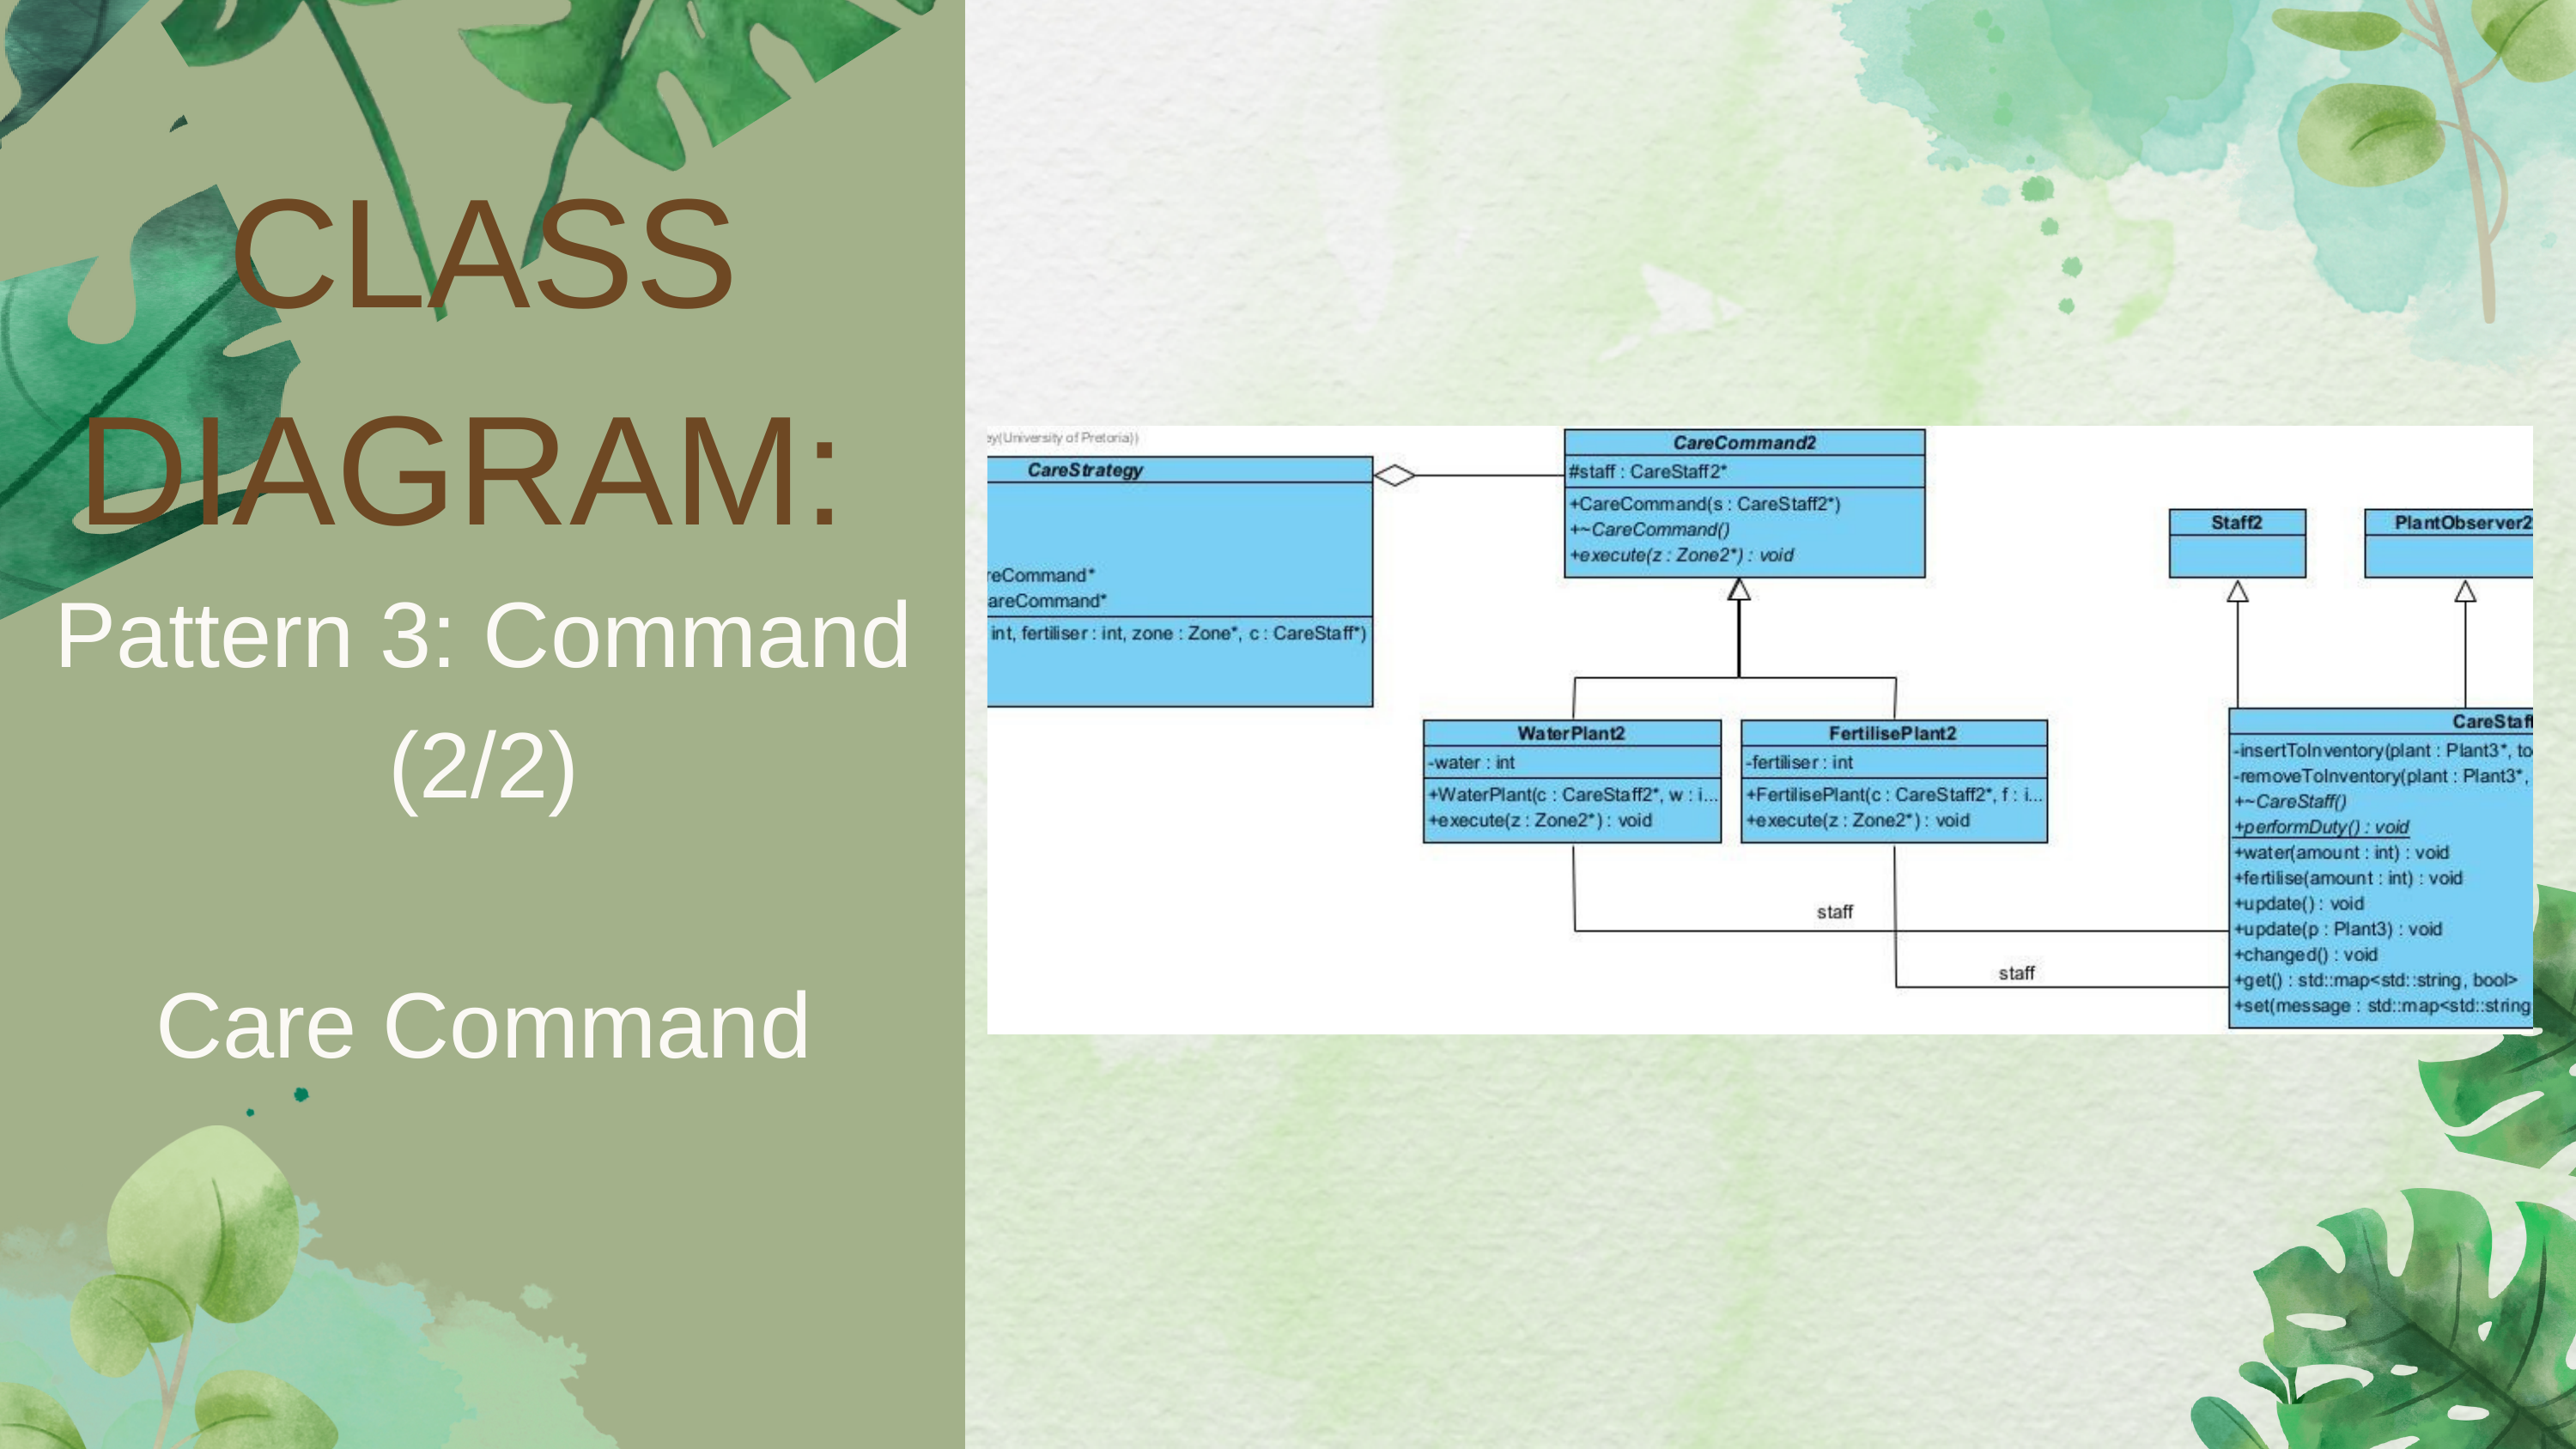

CLASS DIAGRAM:
Pattern 3: Command (2/2)

Care Command